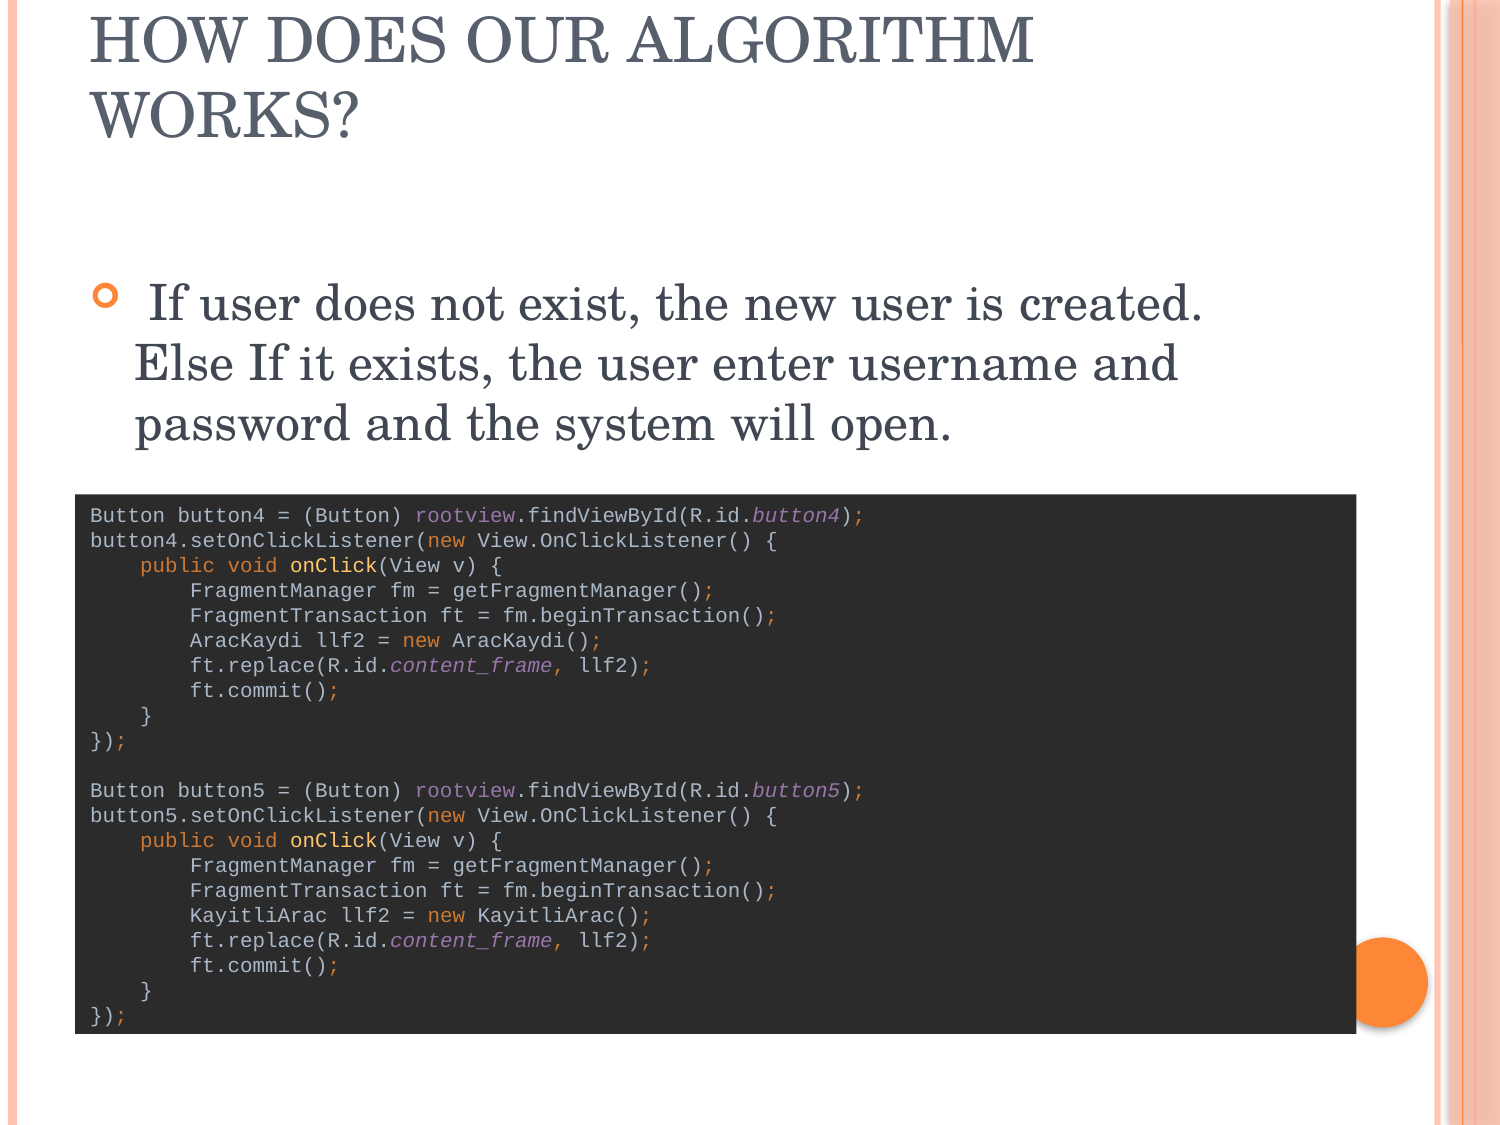

# How does our algorithm Works?
 If user does not exist, the new user is created. Else If it exists, the user enter username and password and the system will open.

Button button4 = (Button) rootview.findViewById(R.id.button4);
button4.setOnClickListener(new View.OnClickListener() {
    public void onClick(View v) {
        FragmentManager fm = getFragmentManager();
        FragmentTransaction ft = fm.beginTransaction();
        AracKaydi llf2 = new AracKaydi();
        ft.replace(R.id.content_frame, llf2);
        ft.commit();
    }
});
Button button5 = (Button) rootview.findViewById(R.id.button5);
button5.setOnClickListener(new View.OnClickListener() {
    public void onClick(View v) {
        FragmentManager fm = getFragmentManager();
        FragmentTransaction ft = fm.beginTransaction();
        KayitliArac llf2 = new KayitliArac();
        ft.replace(R.id.content_frame, llf2);
        ft.commit();
    }
});